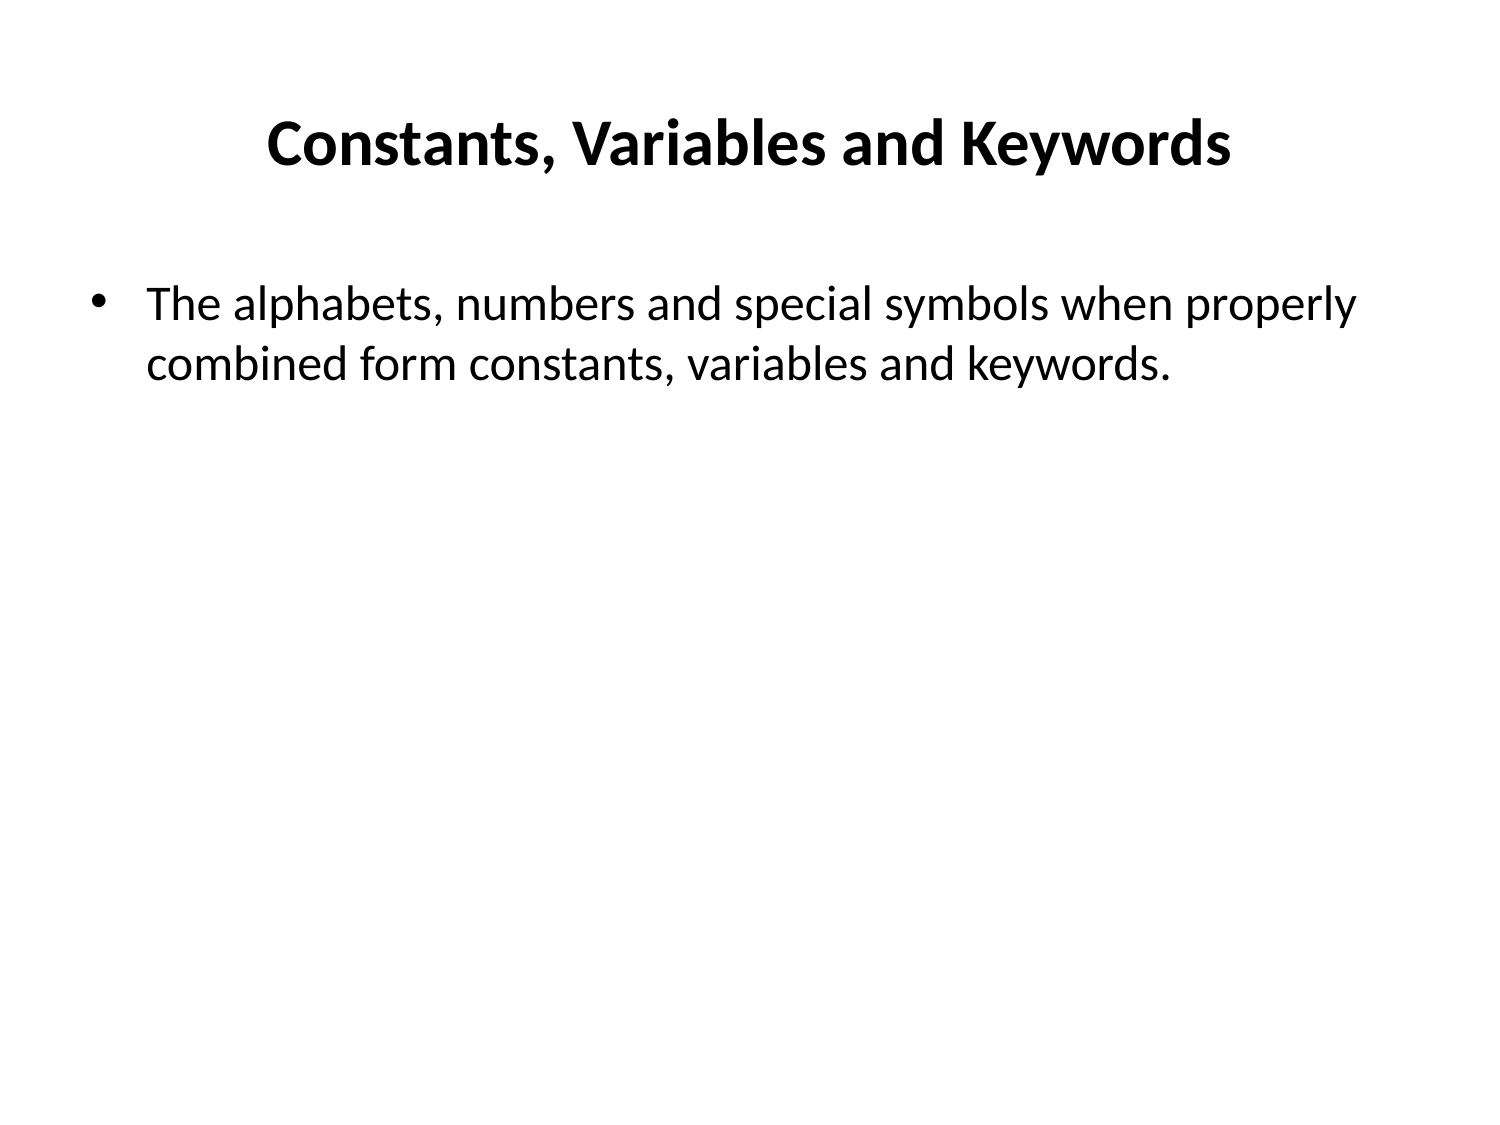

# Constants, Variables and Keywords
The alphabets, numbers and special symbols when properly combined form constants, variables and keywords.